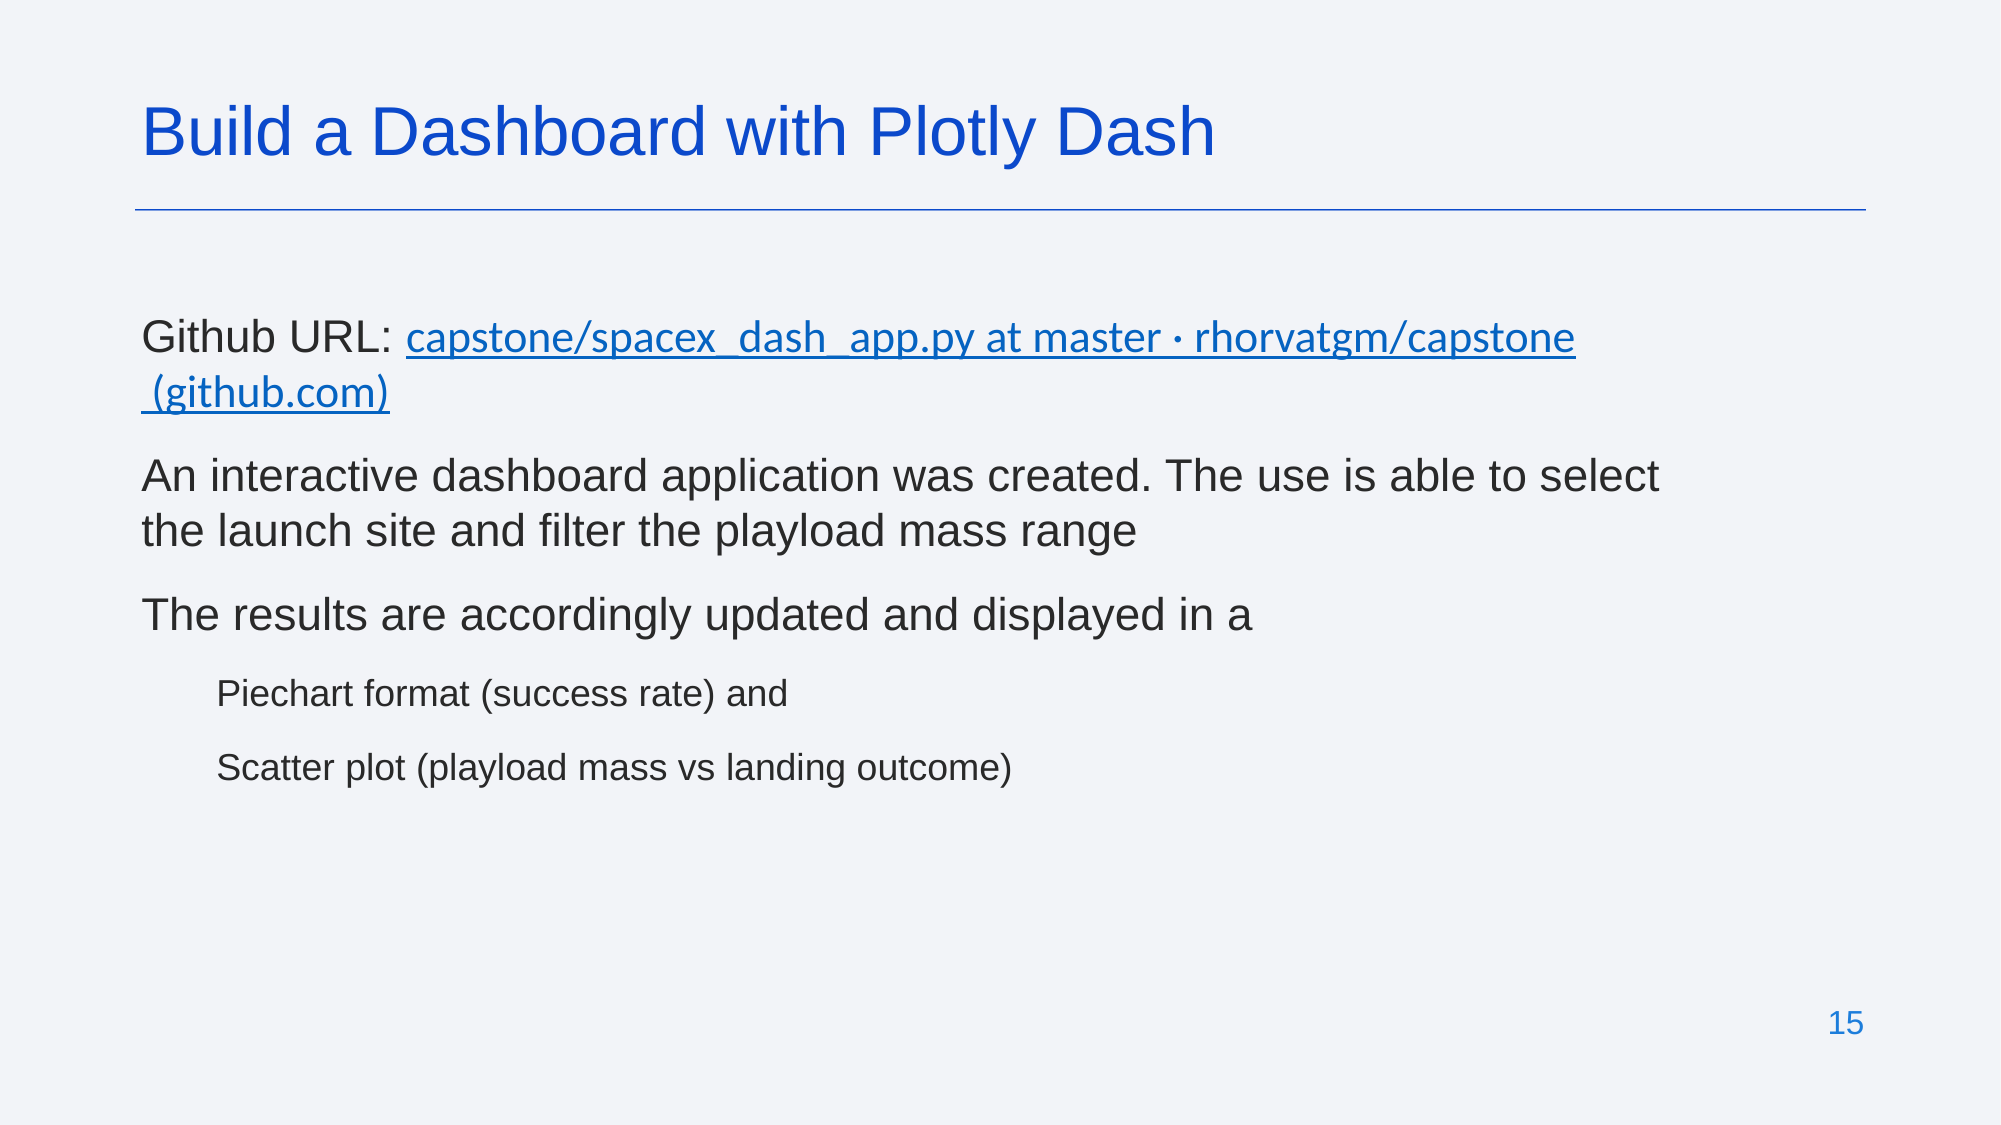

Build a Dashboard with Plotly Dash
Github URL: capstone/spacex_dash_app.py at master · rhorvatgm/capstone (github.com)
An interactive dashboard application was created. The use is able to select the launch site and filter the playload mass range
The results are accordingly updated and displayed in a
Piechart format (success rate) and
Scatter plot (playload mass vs landing outcome)

15